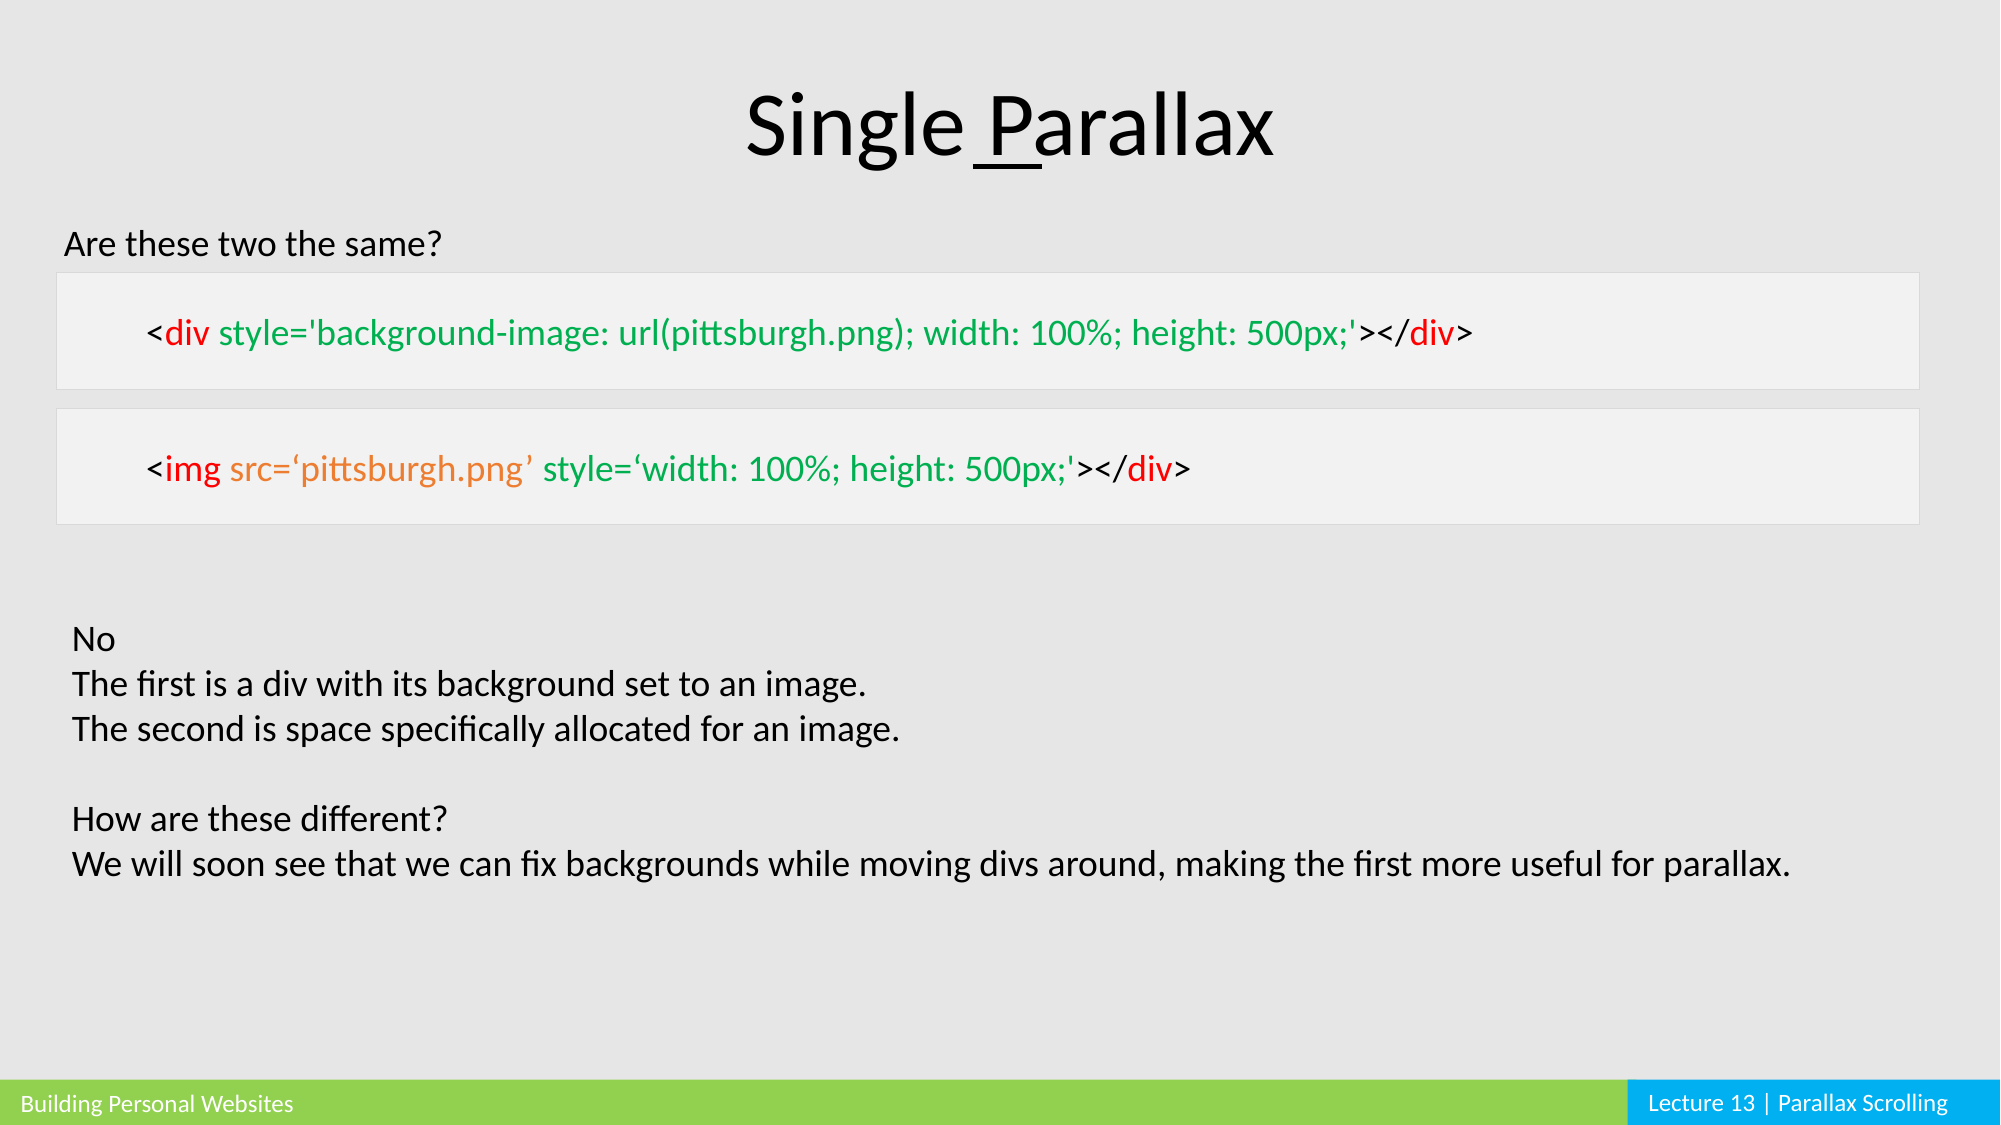

Single Parallax
Are these two the same?
<div style='background-image: url(pittsburgh.png); width: 100%; height: 500px;'></div>
<img src=‘pittsburgh.png’ style=‘width: 100%; height: 500px;'></div>
No
The first is a div with its background set to an image.
The second is space specifically allocated for an image.

How are these different?
We will soon see that we can fix backgrounds while moving divs around, making the first more useful for parallax.
Lecture 13 | Parallax Scrolling

Building Personal Websites